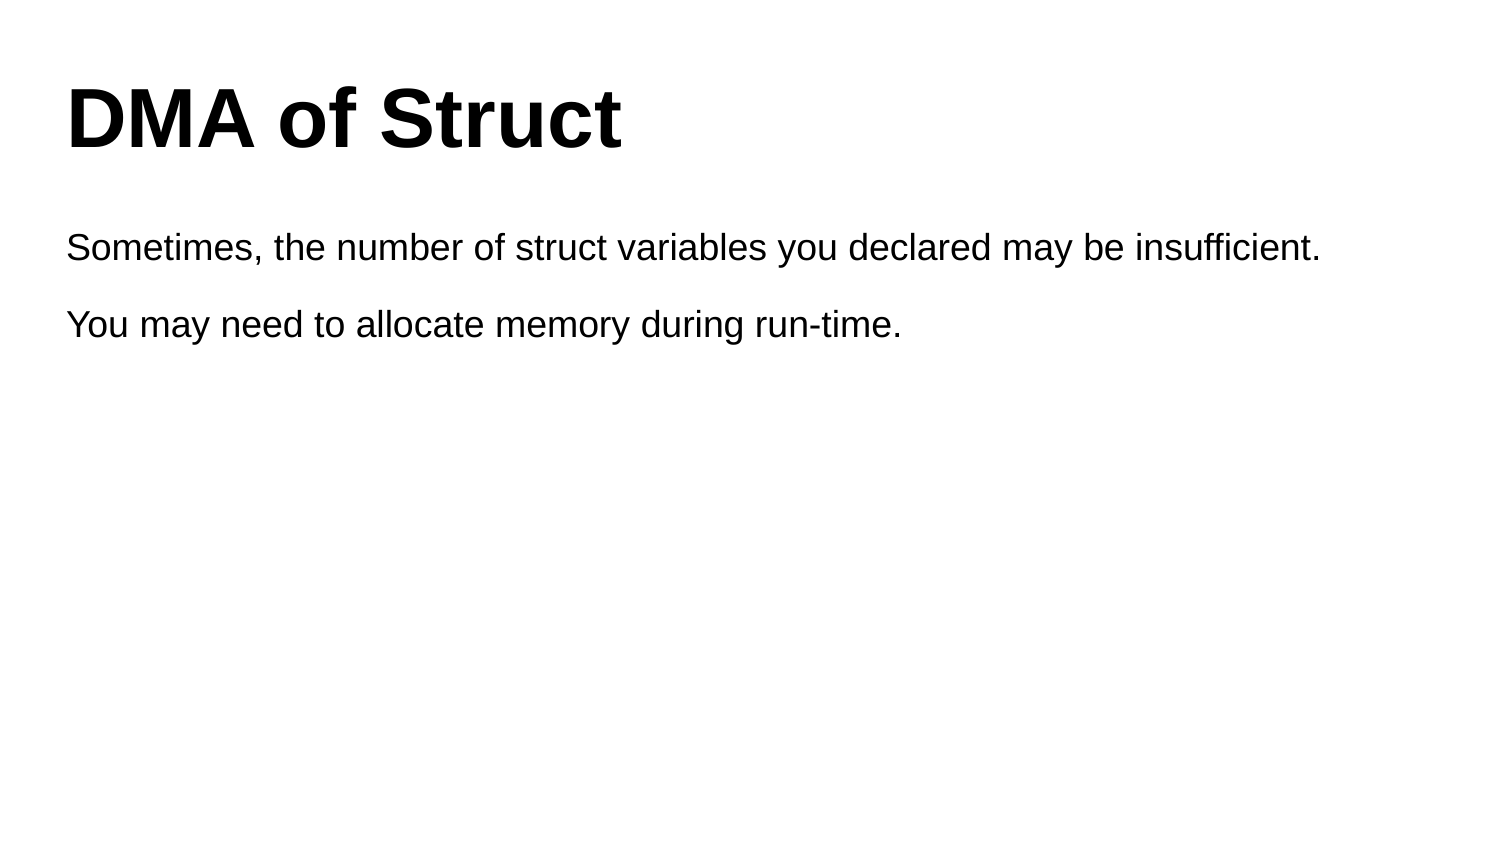

# DMA of Struct
Sometimes, the number of struct variables you declared may be insufficient.
You may need to allocate memory during run-time.